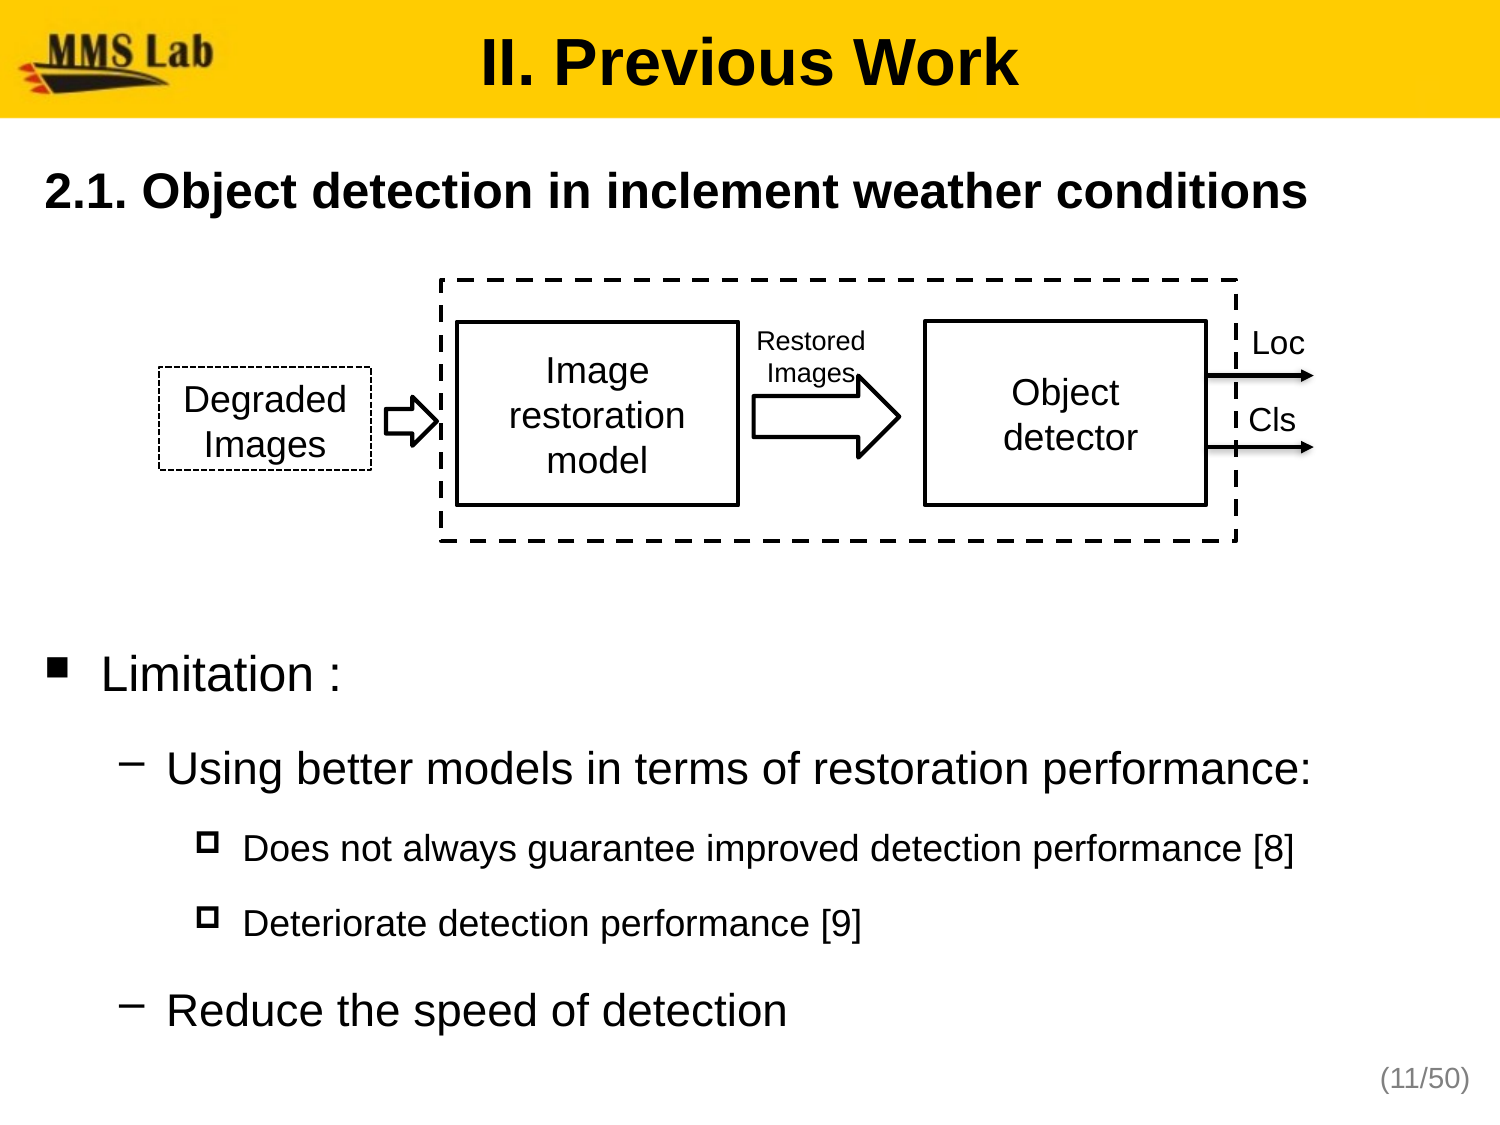

# II. Previous Work
2.1. Object detection in inclement weather conditions

Restored Images
Object
 detector
Image restoration model
Degraded Images

Loc
Cls
Limitation :
Using better models in terms of restoration performance:
 Does not always guarantee improved detection performance [8]
 Deteriorate detection performance [9]
Reduce the speed of detection